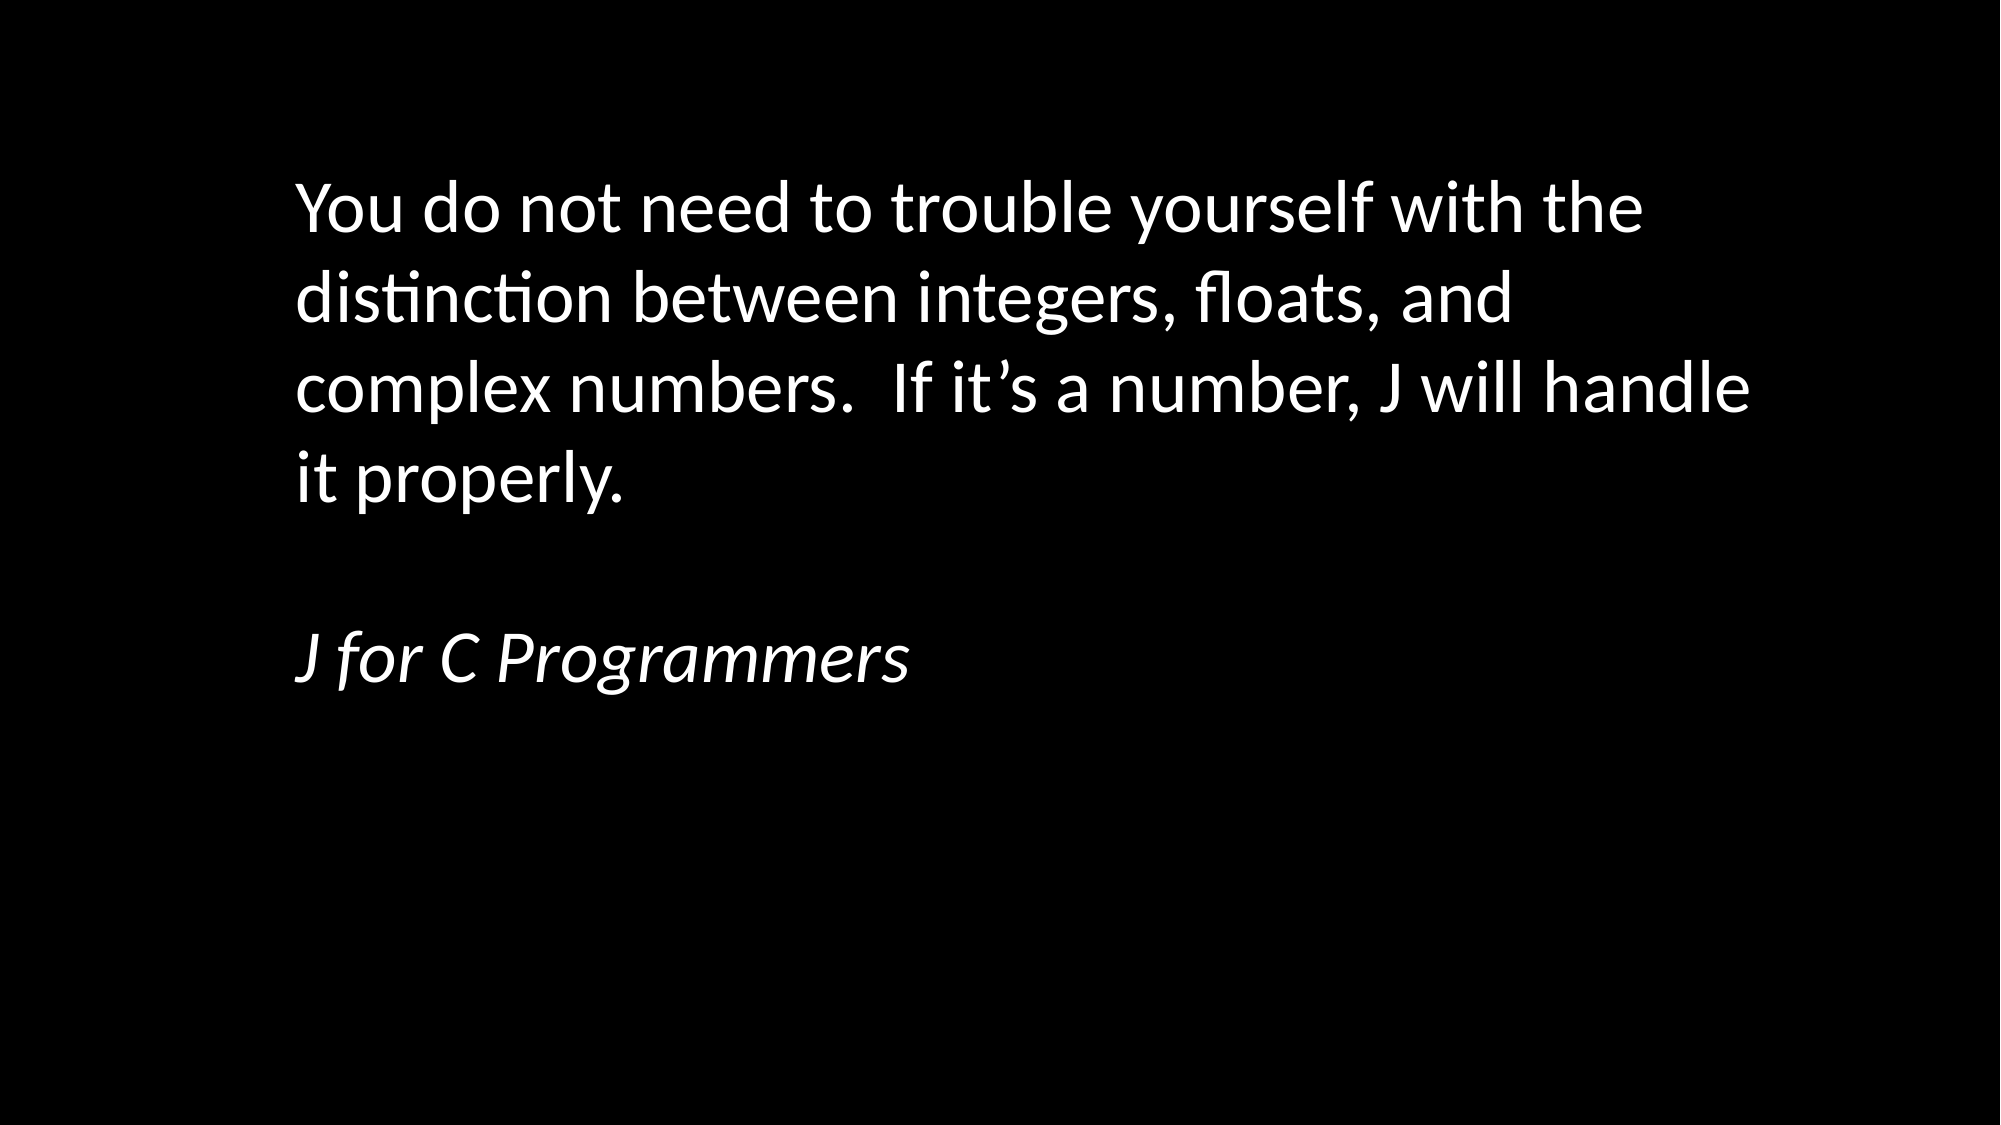

You do not need to trouble yourself with the distinction between integers, floats, and complex numbers.  If it’s a number, J will handle it properly.

J for C Programmers